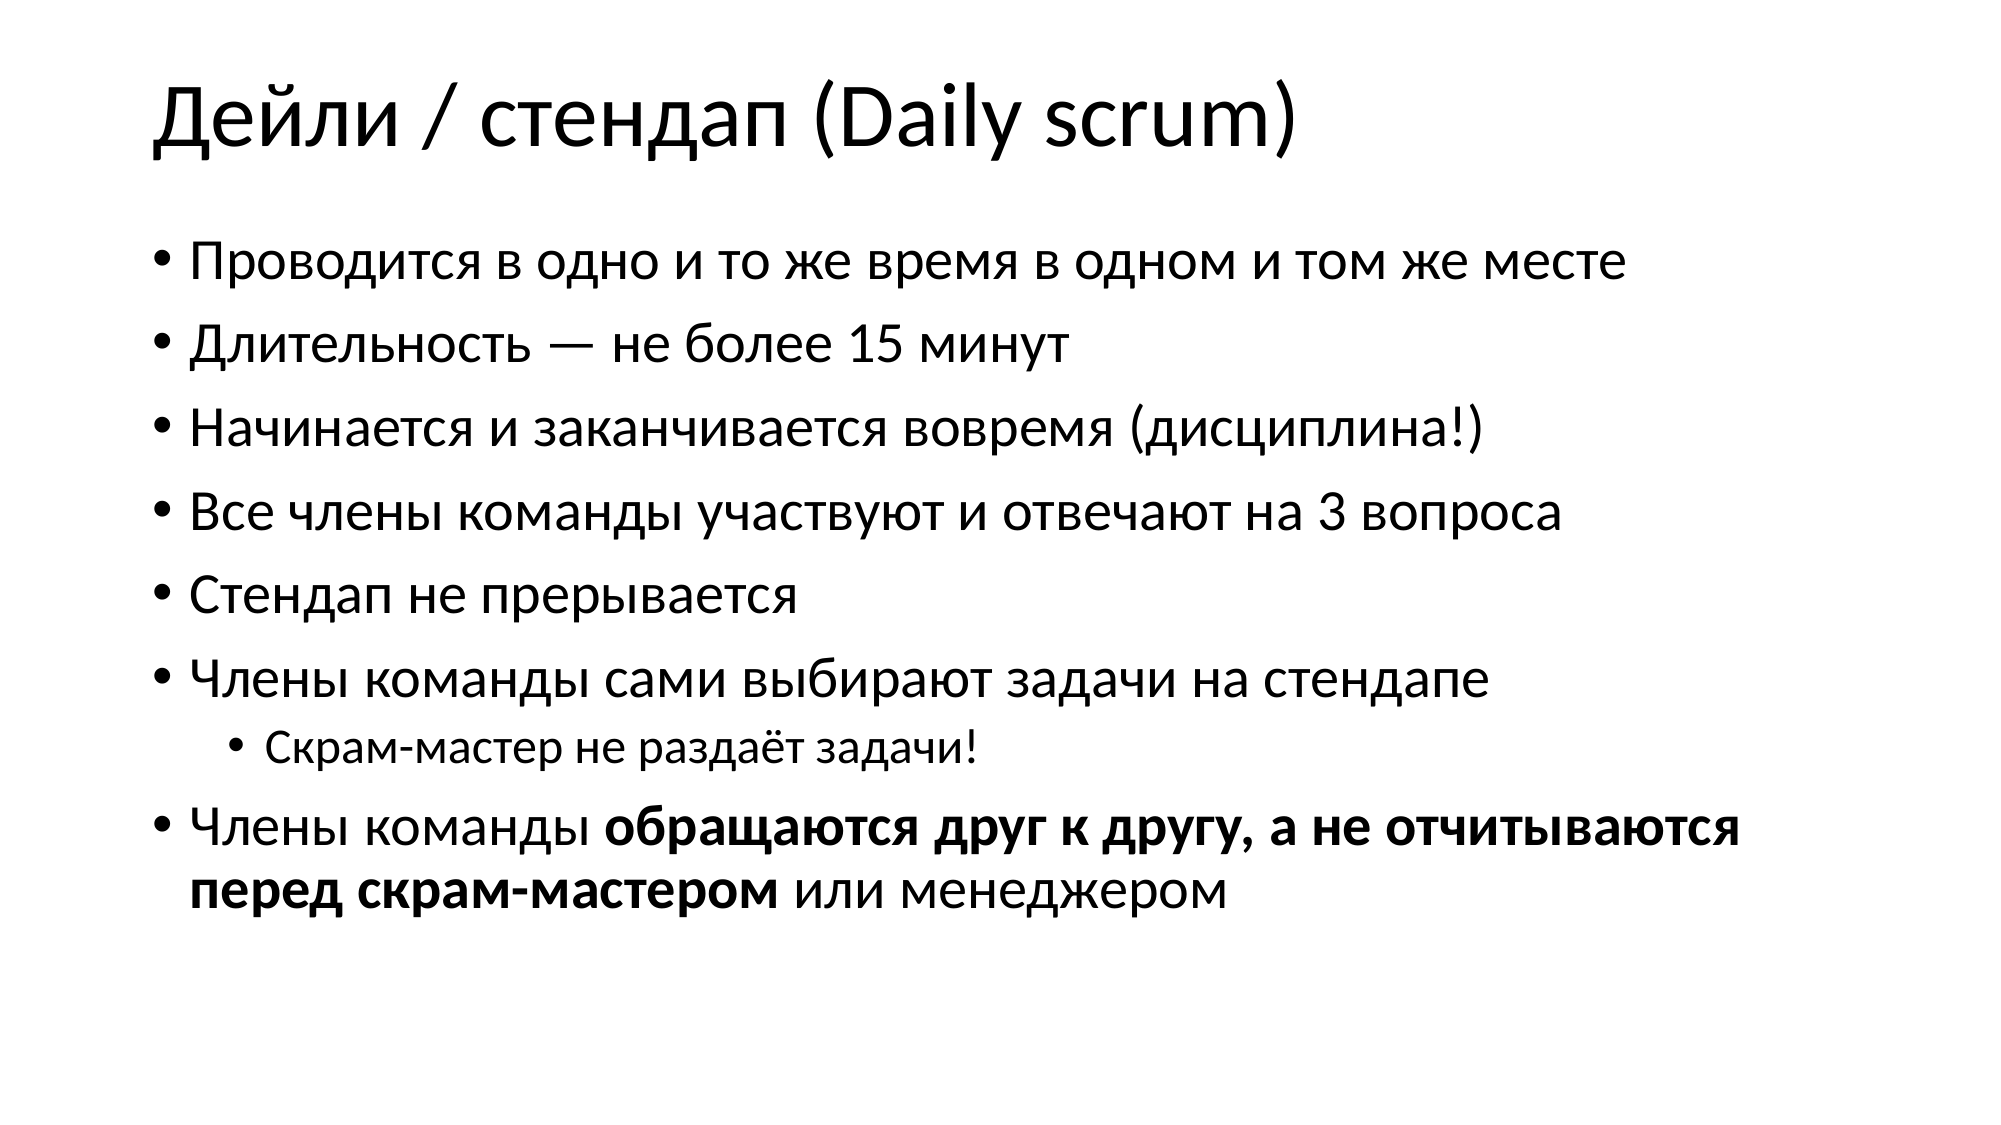

# Дейли / стендап (Daily scrum)
Проводится в одно и то же время в одном и том же месте
Длительность — не более 15 минут
Начинается и заканчивается вовремя (дисциплина!)
Все члены команды участвуют и отвечают на 3 вопроса
Стендап не прерывается
Члены команды сами выбирают задачи на стендапе
Скрам-мастер не раздаёт задачи!
Члены команды обращаются друг к другу, а не отчитываются перед скрам-мастером или менеджером